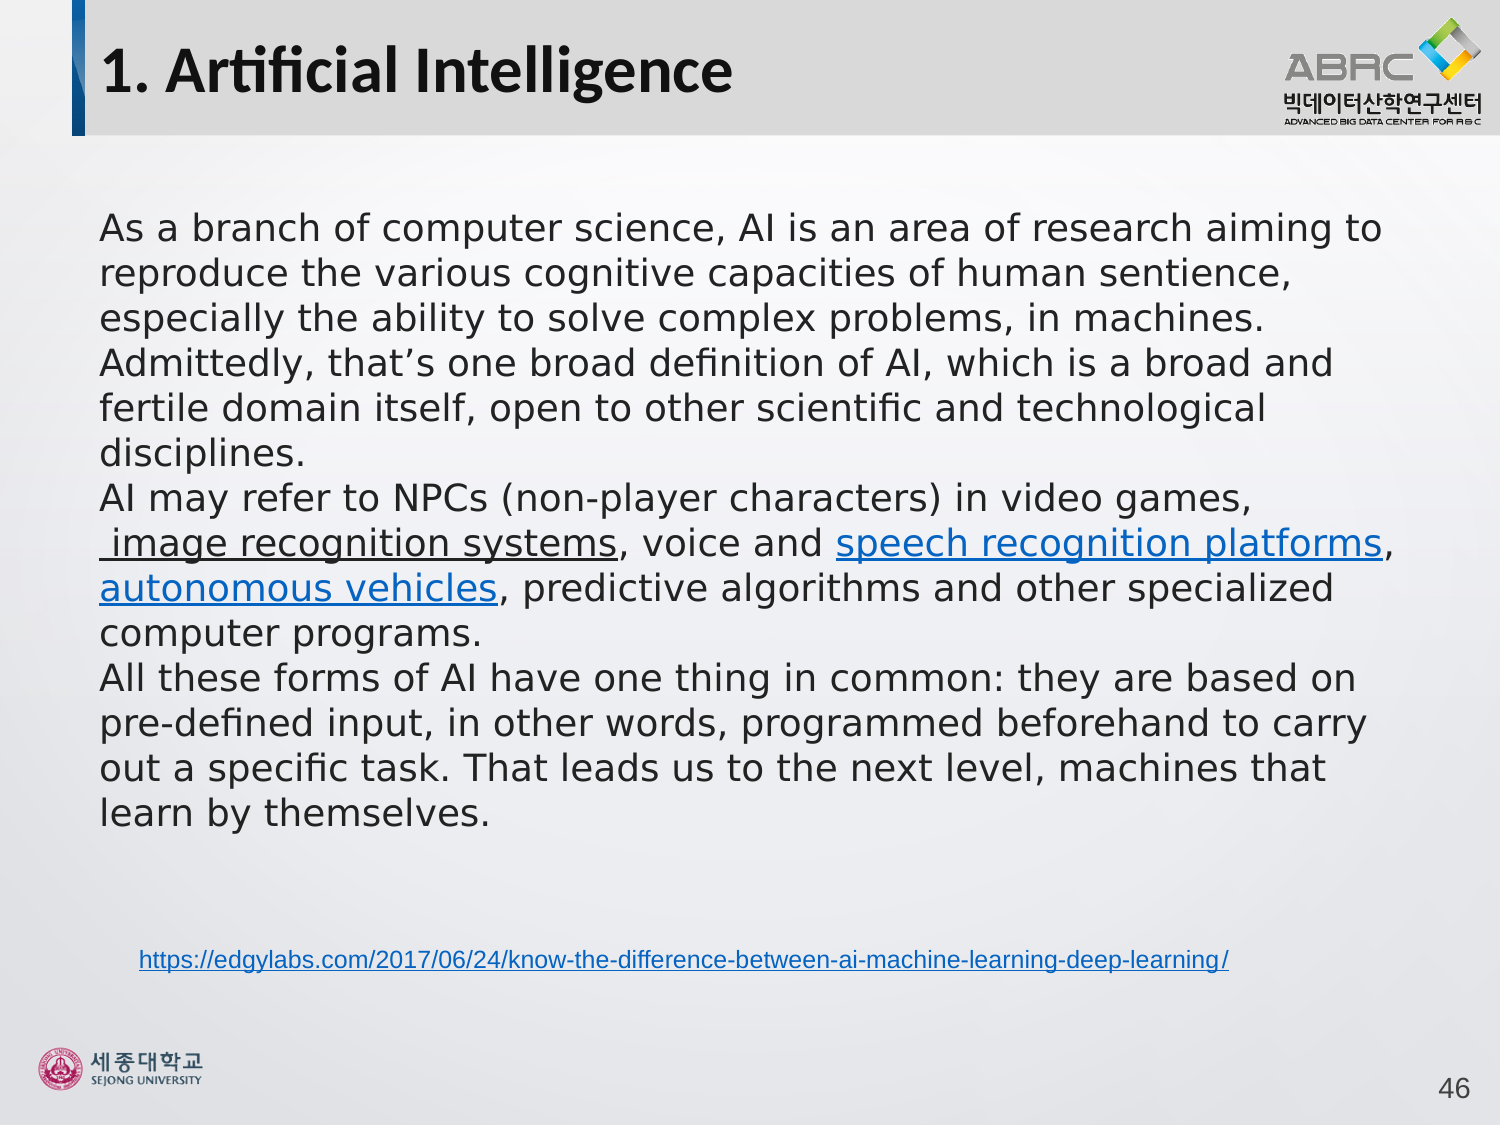

1. Artificial Intelligence

As a branch of computer science, AI is an area of research aiming to reproduce the various cognitive capacities of human sentience, especially the ability to solve complex problems, in machines. Admittedly, that’s one broad definition of AI, which is a broad and fertile domain itself, open to other scientific and technological disciplines.
AI may refer to NPCs (non-player characters) in video games, image recognition systems, voice and speech recognition platforms, autonomous vehicles, predictive algorithms and other specialized computer programs.
All these forms of AI have one thing in common: they are based on pre-defined input, in other words, programmed beforehand to carry out a specific task. That leads us to the next level, machines that learn by themselves.
https://edgylabs.com/2017/06/24/know-the-difference-between-ai-machine-learning-deep-learning/